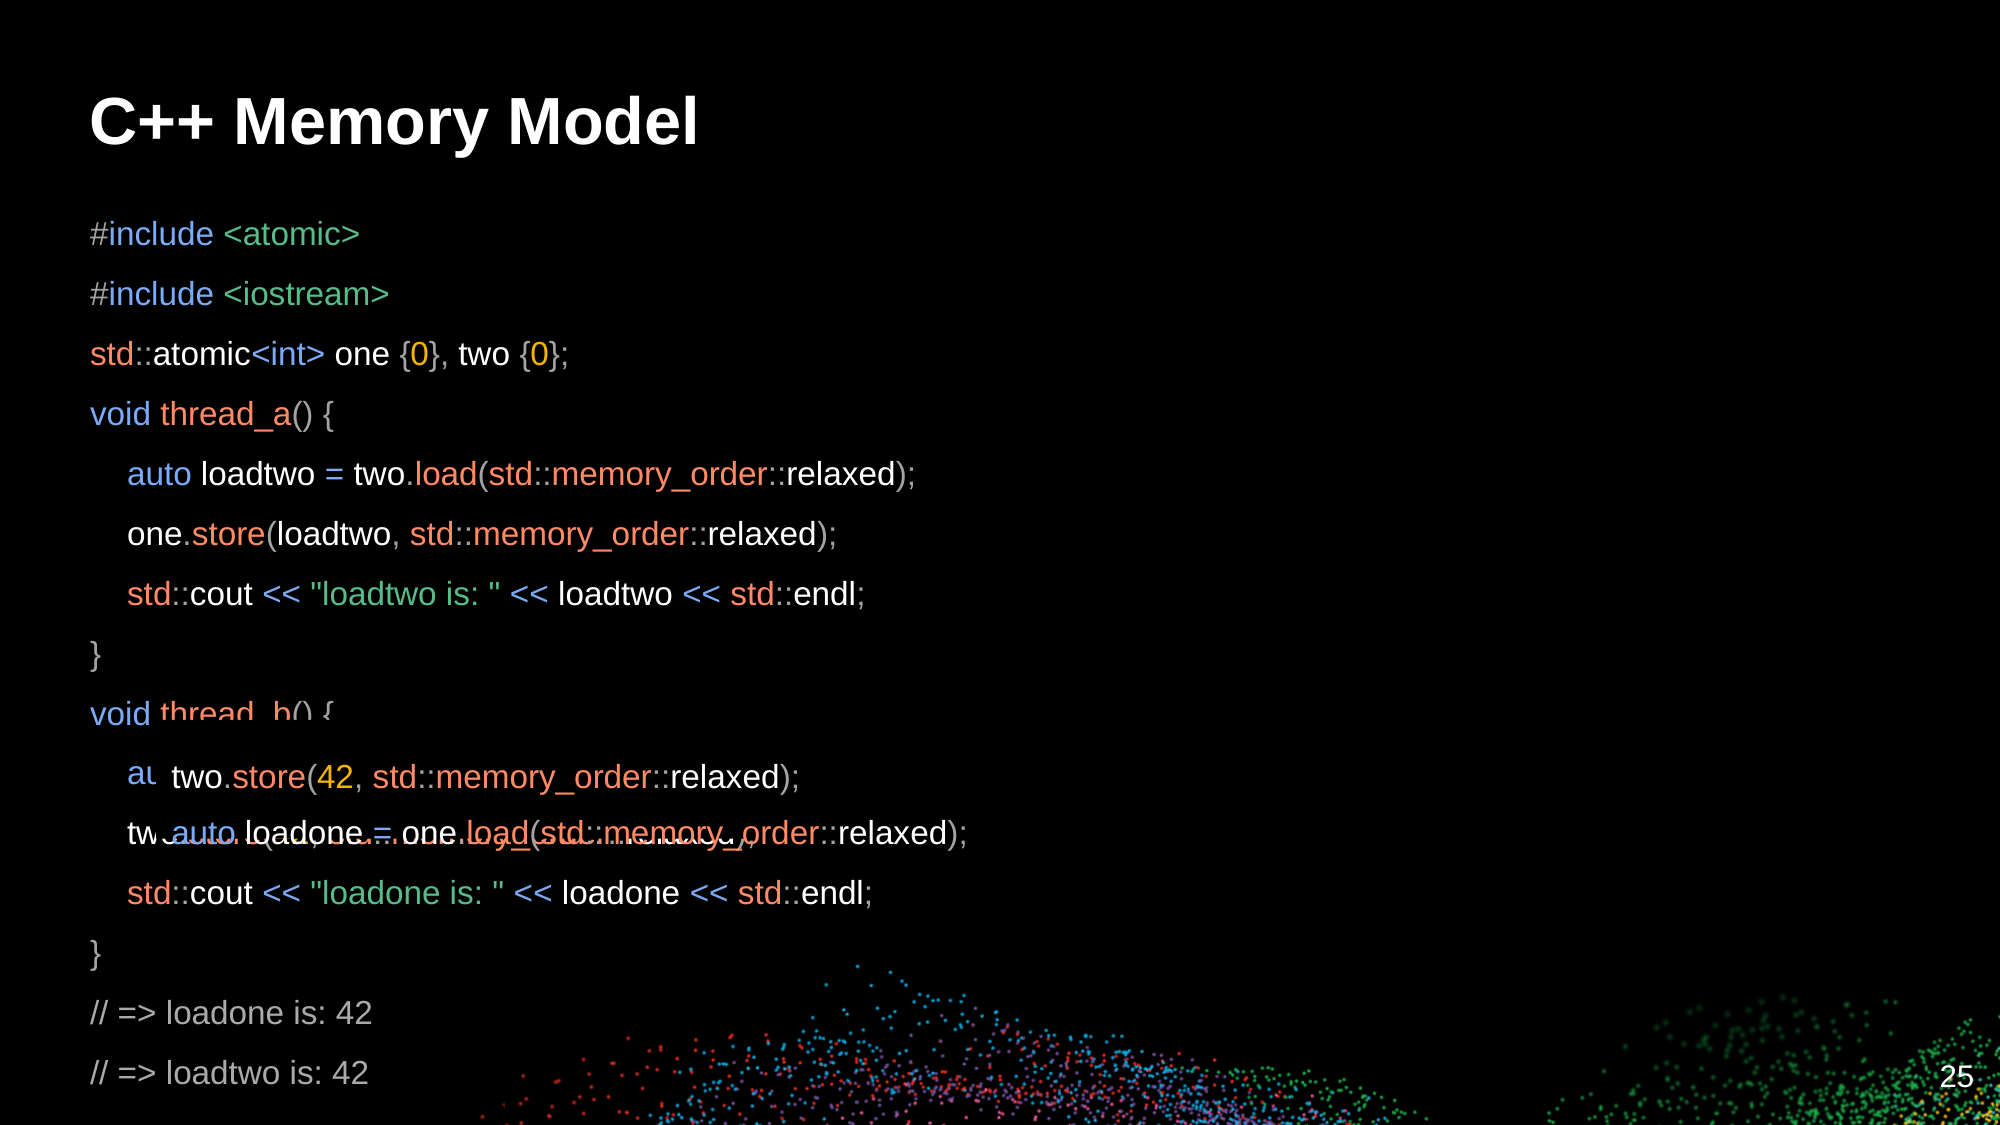

# C++ Memory Model
#include <atomic>
#include <iostream>
std::atomic<int> one {0}, two {0};
void thread_a() {
    auto loadtwo = two.load(std::memory_order::relaxed);
    one.store(loadtwo, std::memory_order::relaxed);
    std::cout << "loadtwo is: " << loadtwo << std::endl;
}
void thread_b() {
    auto loadone = one.load(std::memory_order::relaxed);
    two.store(42, std::memory_order::relaxed);
    std::cout << "loadone is: " << loadone << std::endl;
}
// => loadone is: 42
// => loadtwo is: 42
two.store(42, std::memory_order::relaxed);
auto loadone = one.load(std::memory_order::relaxed);
25